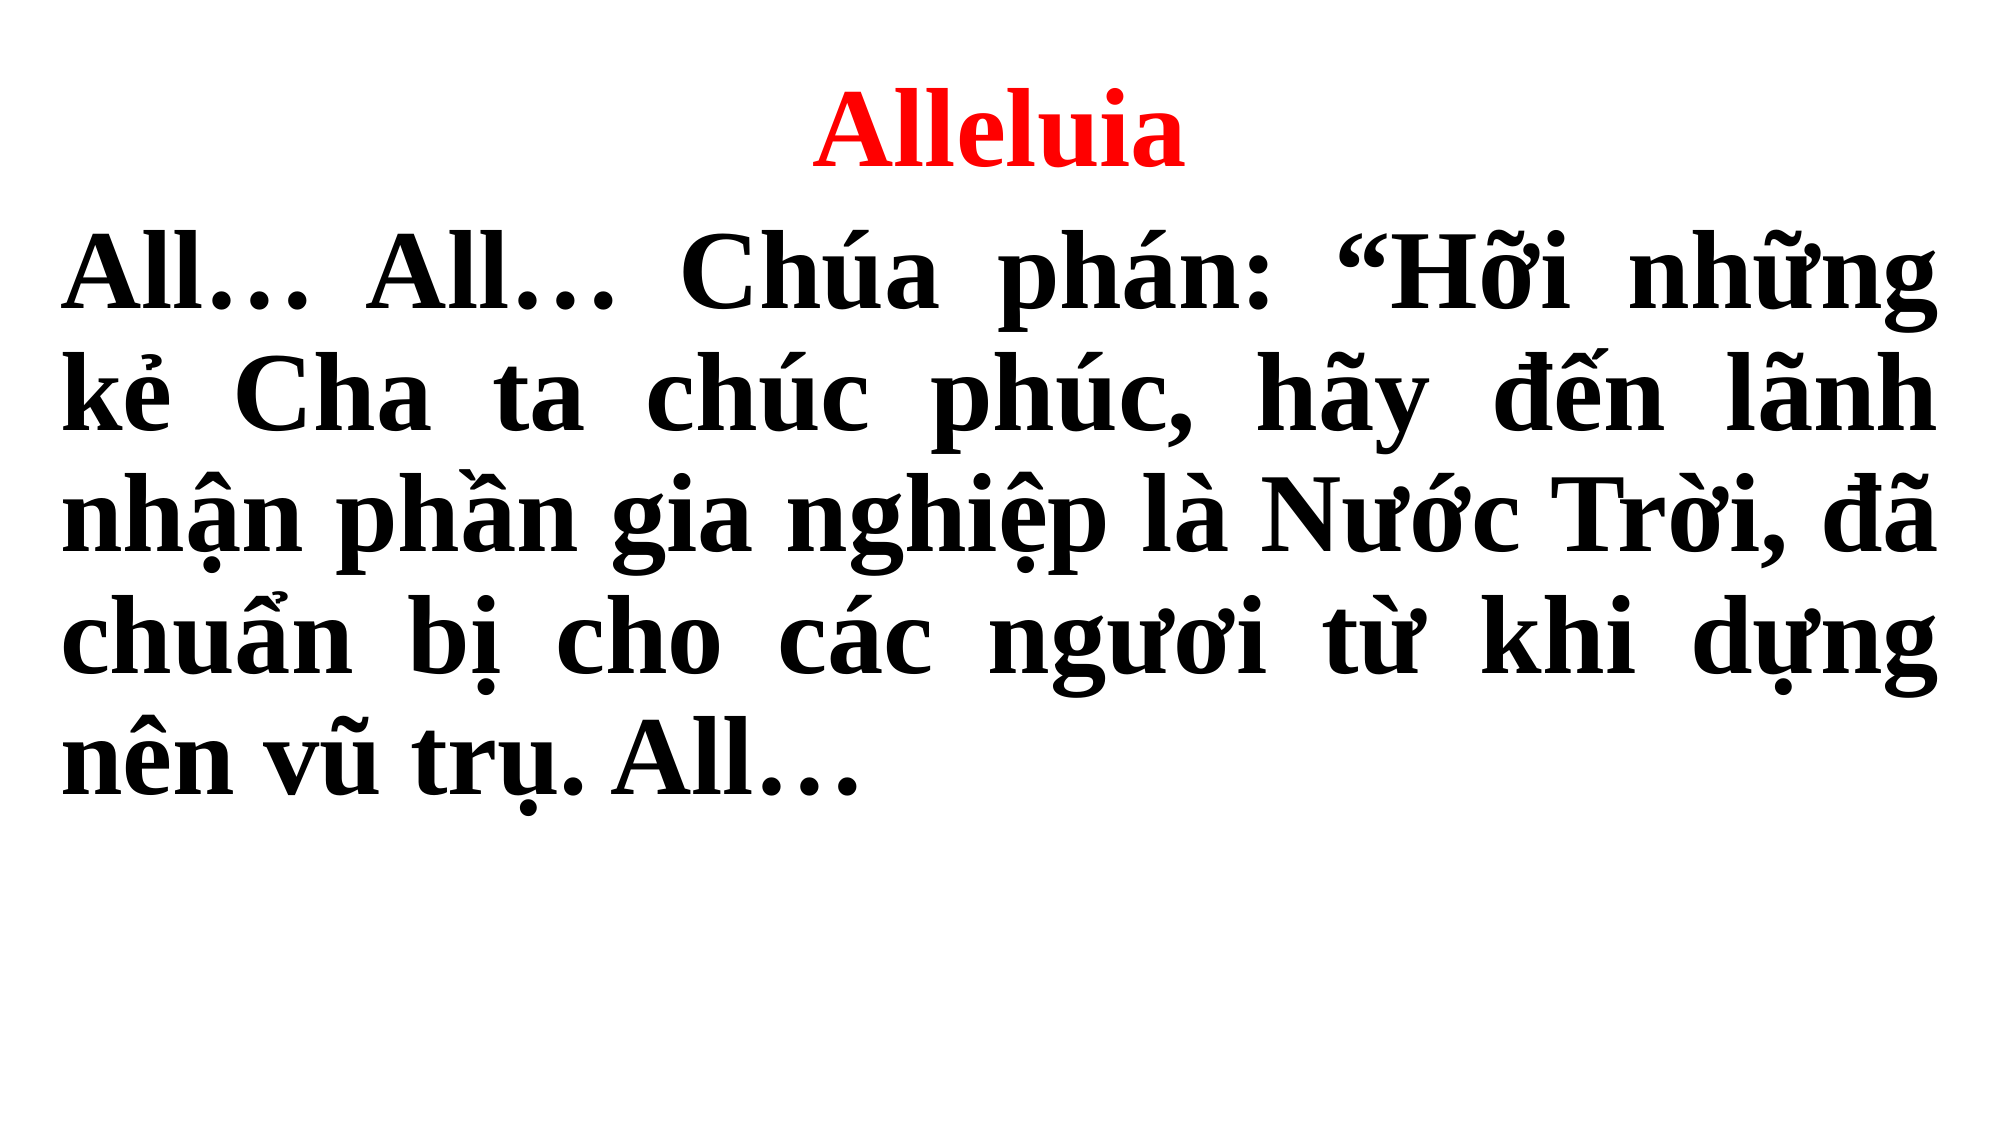

Alleluia
All… All… Chúa phán: “Hỡi những kẻ Cha ta chúc phúc, hãy đến lãnh nhận phần gia nghiệp là Nước Trời, đã chuẩn bị cho các ngươi từ khi dựng nên vũ trụ. All…